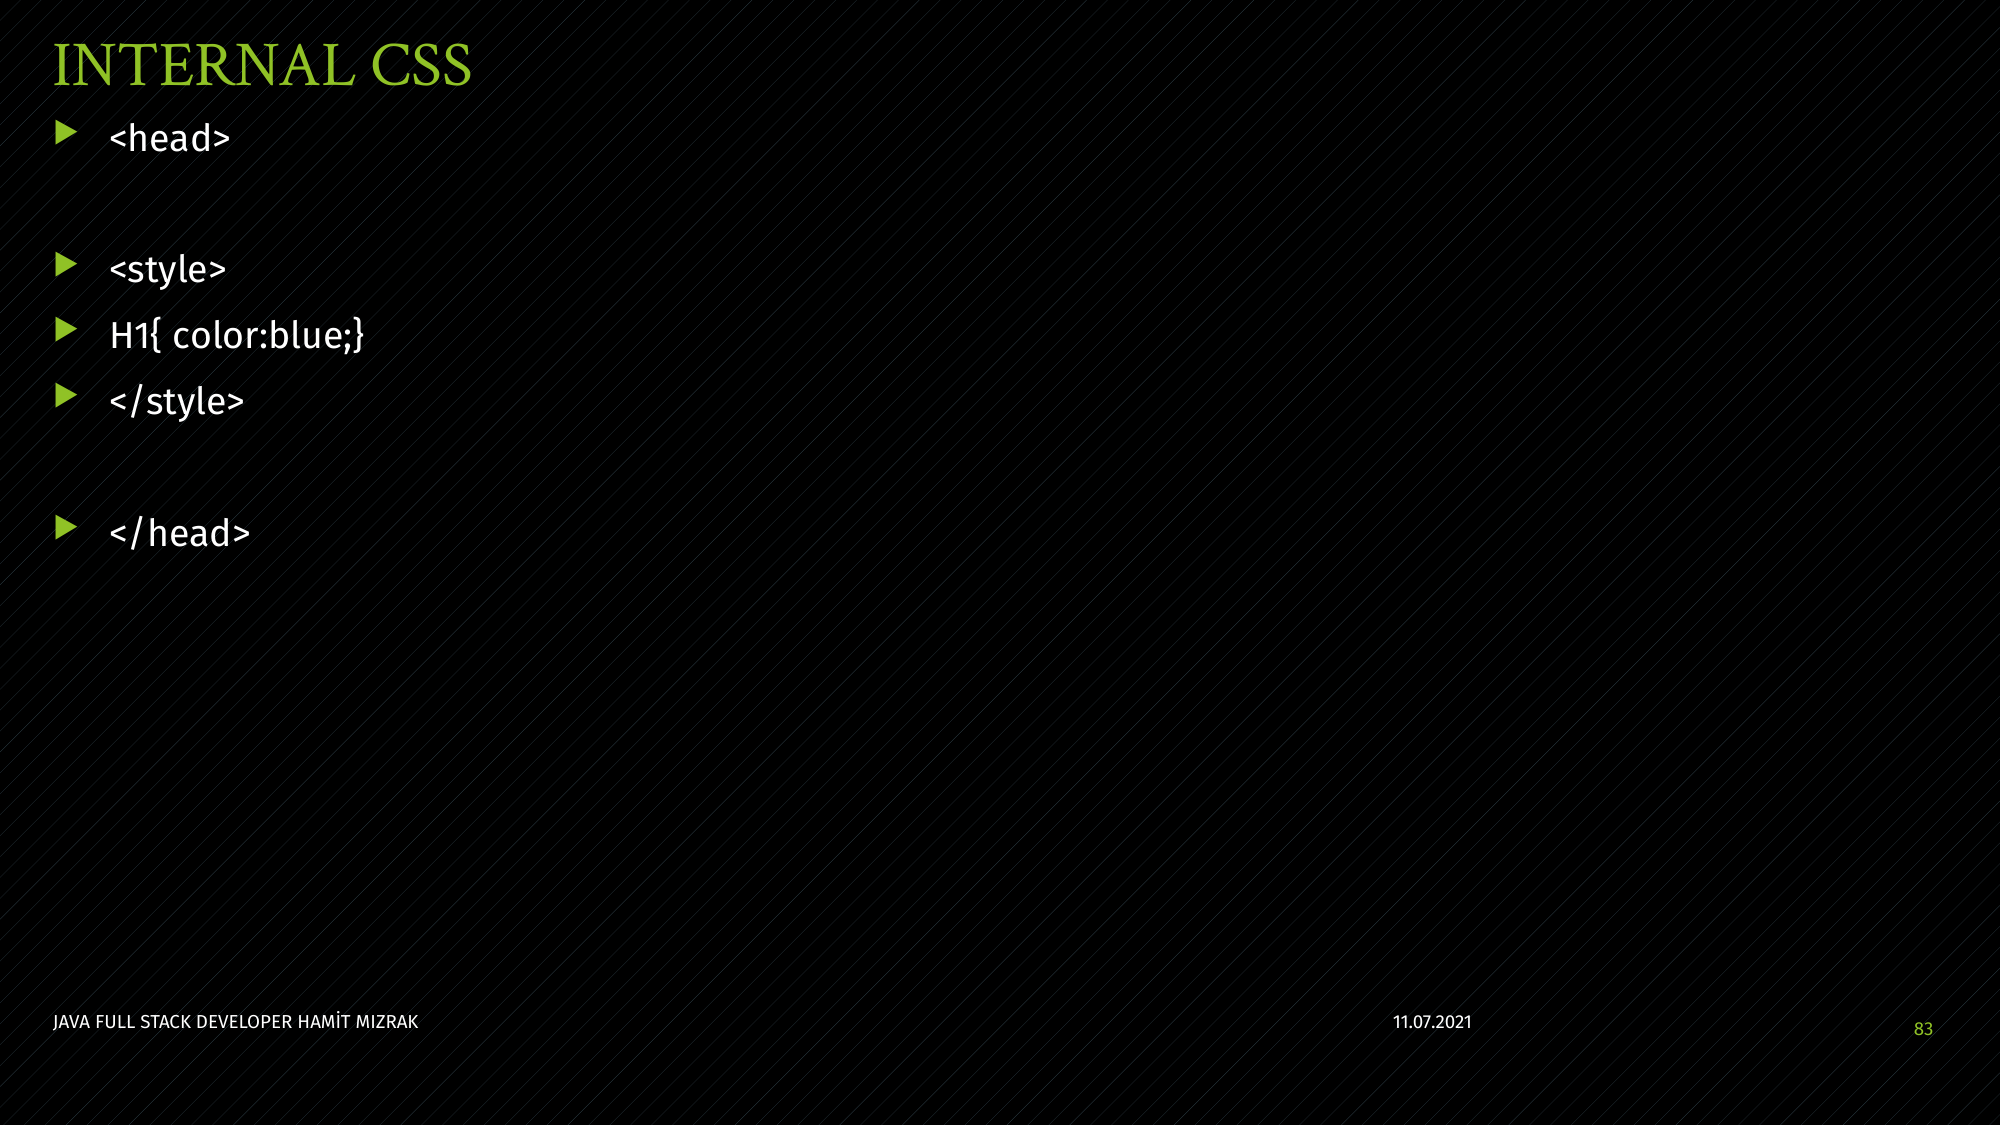

# INTERNAL CSS
<head>

<style>
H1{ color:blue;}
</style>

</head>
JAVA FULL STACK DEVELOPER HAMİT MIZRAK
11.07.2021
83